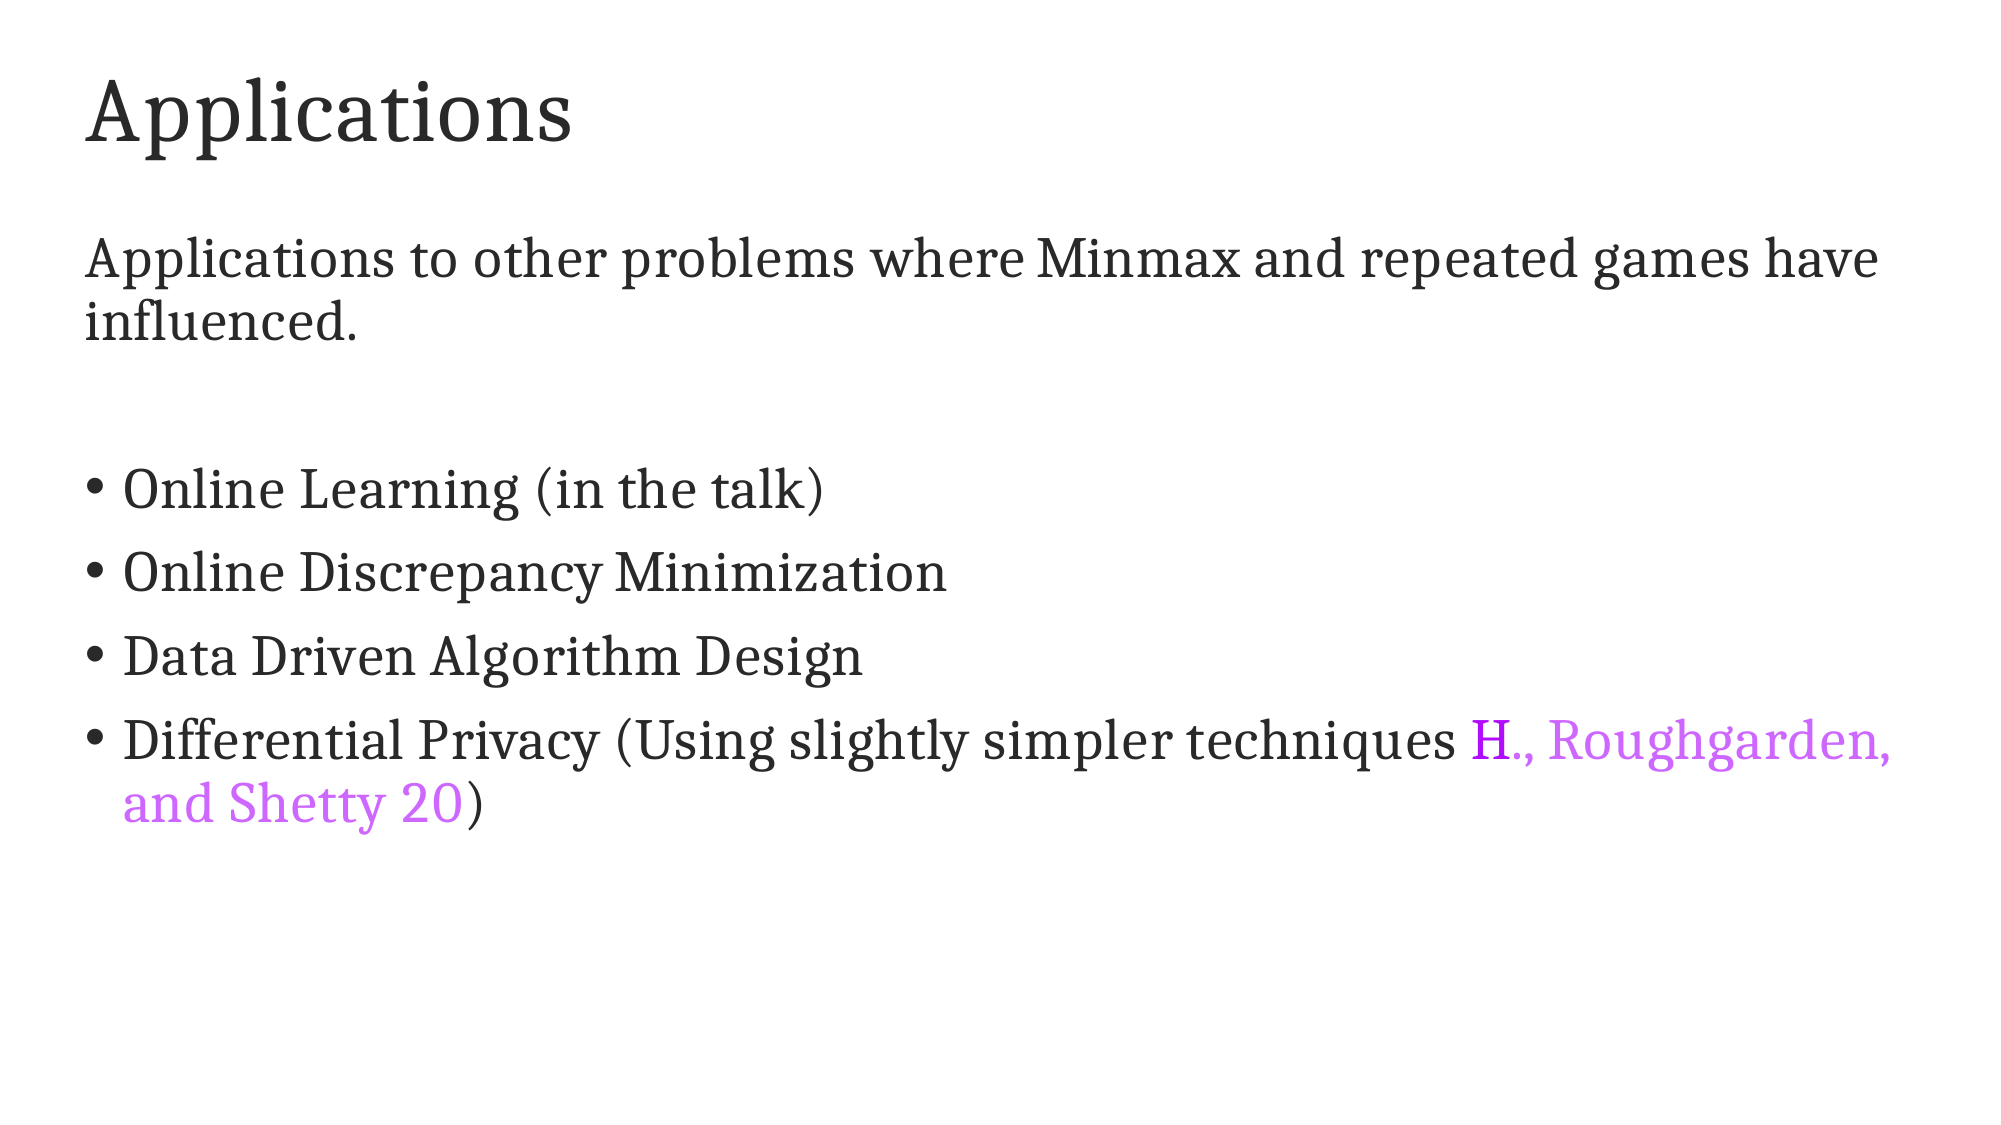

# Applications
Applications to other problems where Minmax and repeated games have influenced.

Online Learning (in the talk)
Online Discrepancy Minimization
Data Driven Algorithm Design
Differential Privacy (Using slightly simpler techniques H., Roughgarden, and Shetty 20)